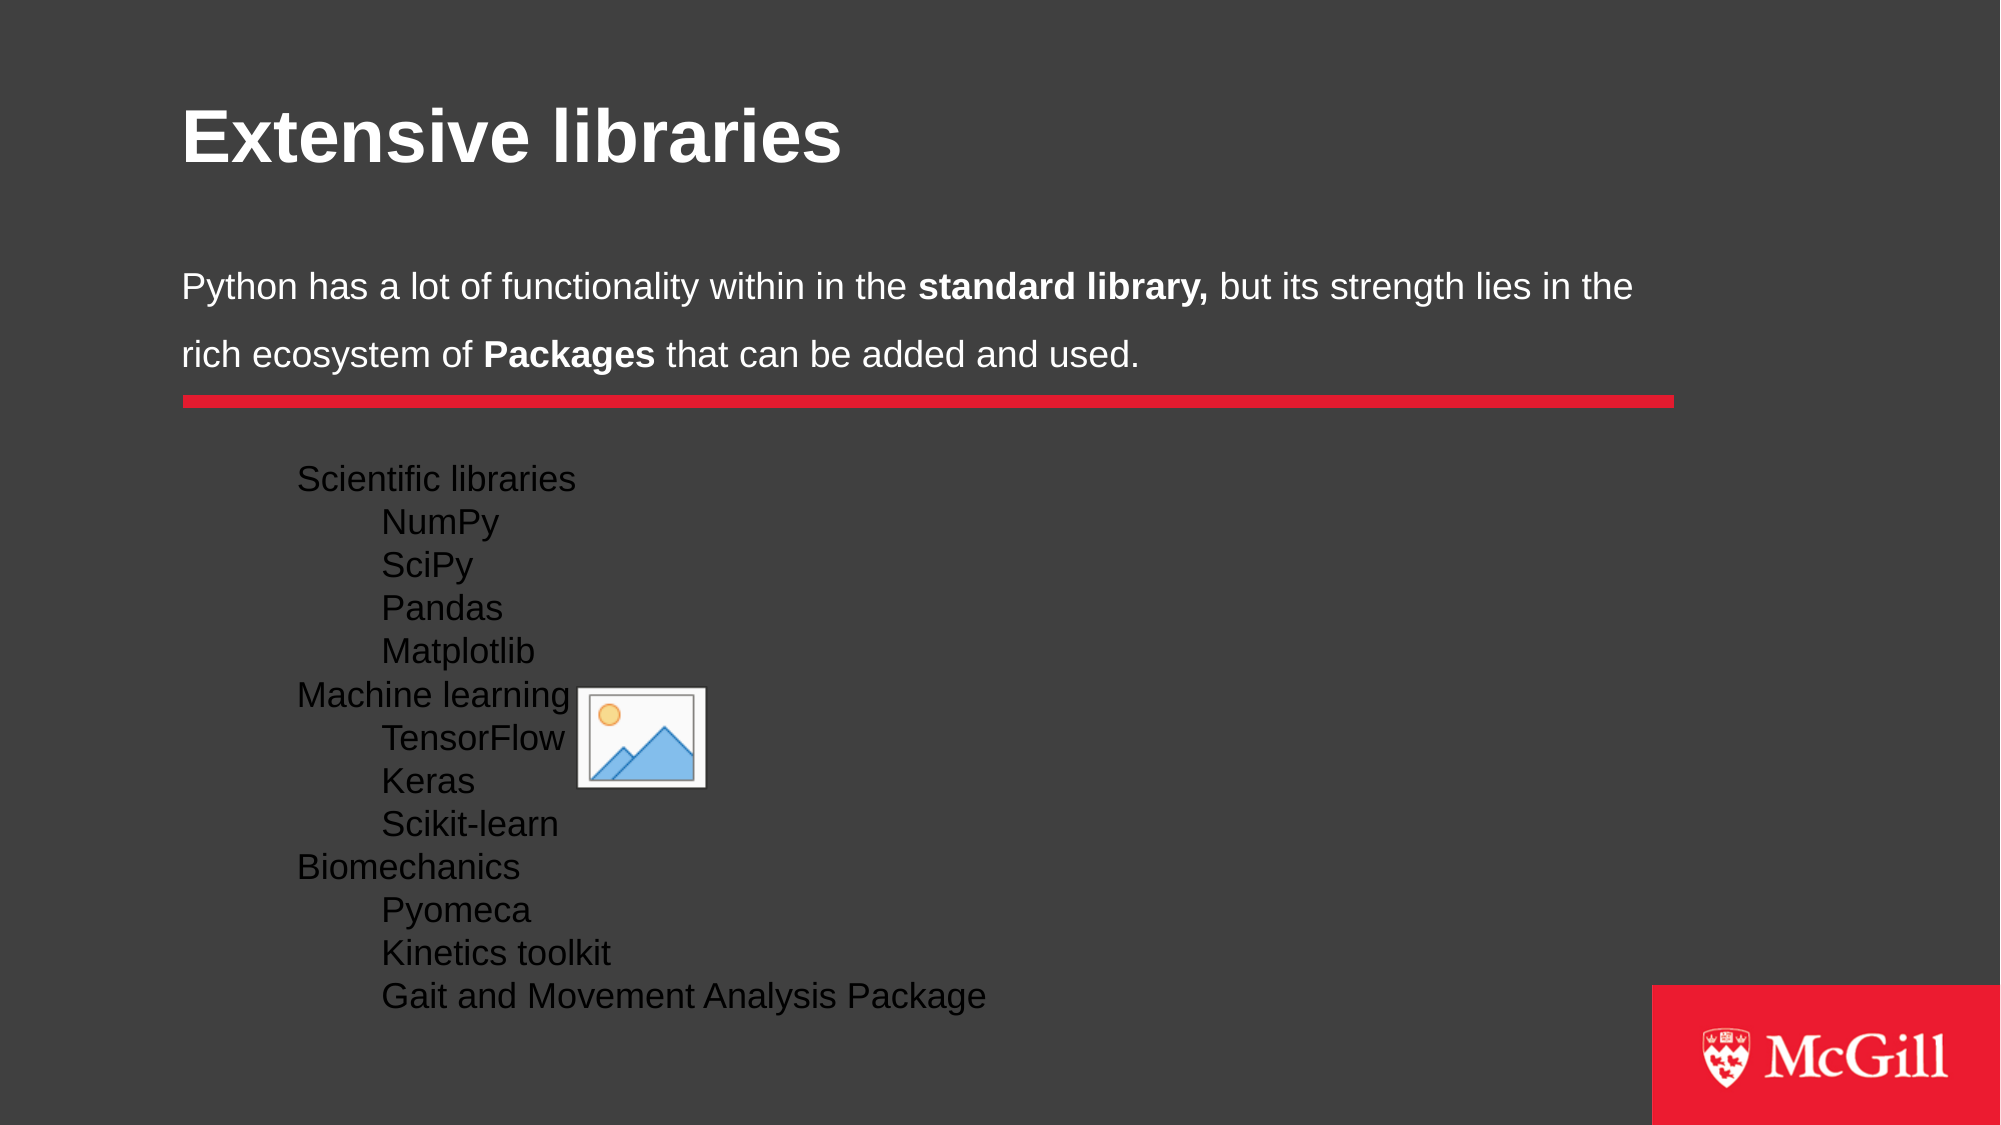

# Extensive libraries
Python has a lot of functionality within in the standard library, but its strength lies in the rich ecosystem of Packages that can be added and used.
Scientific libraries
NumPy
SciPy
Pandas
Matplotlib
Machine learning
TensorFlow
Keras
Scikit-learn
Biomechanics
Pyomeca
Kinetics toolkit
Gait and Movement Analysis Package